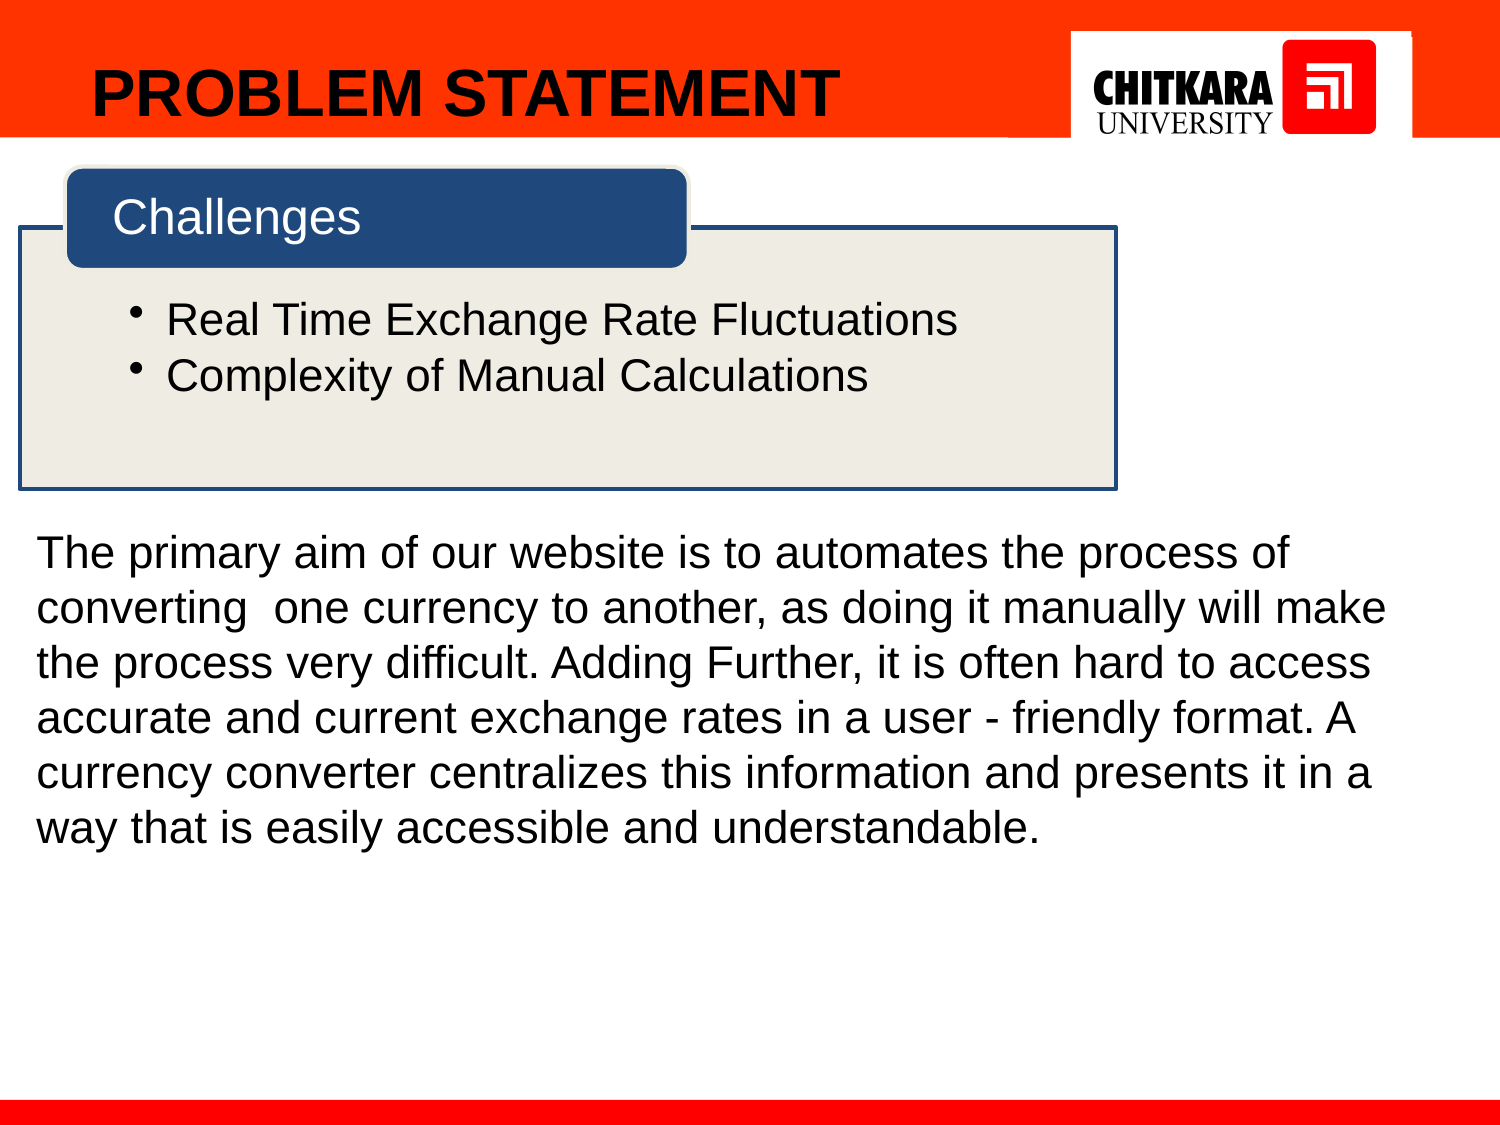

Real Time Exchange Rate Fluctuations
Complexity of Manual Calculations

Challenges
PROBLEM STATEMENT
The primary aim of our website is to automates the process of converting  one currency to another, as doing it manually will make the process very difficult. Adding Further, it is often hard to access accurate and current exchange rates in a user - friendly format. A currency converter centralizes this information and presents it in a way that is easily accessible and understandable.